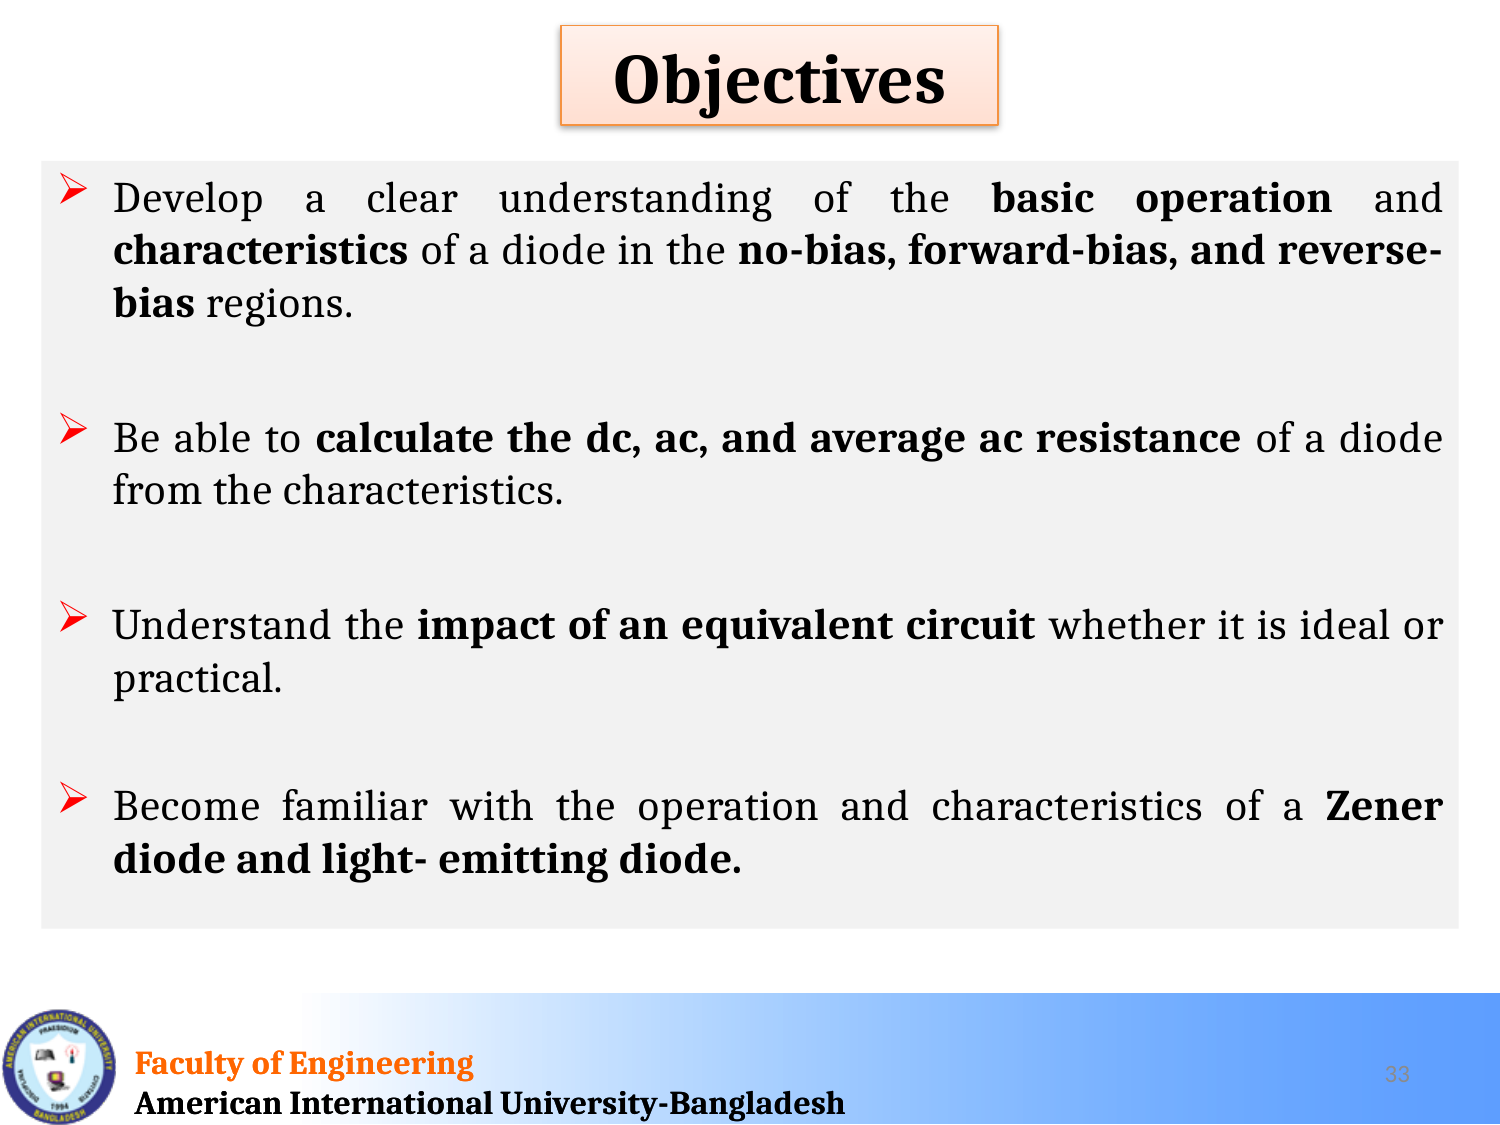

Objectives
Develop a clear understanding of the basic operation and characteristics of a diode in the no-bias, forward-bias, and reverse-bias regions.

Be able to calculate the dc, ac, and average ac resistance of a diode from the characteristics.

Understand the impact of an equivalent circuit whether it is ideal or practical.

Become familiar with the operation and characteristics of a Zener diode and light- emitting diode.
33